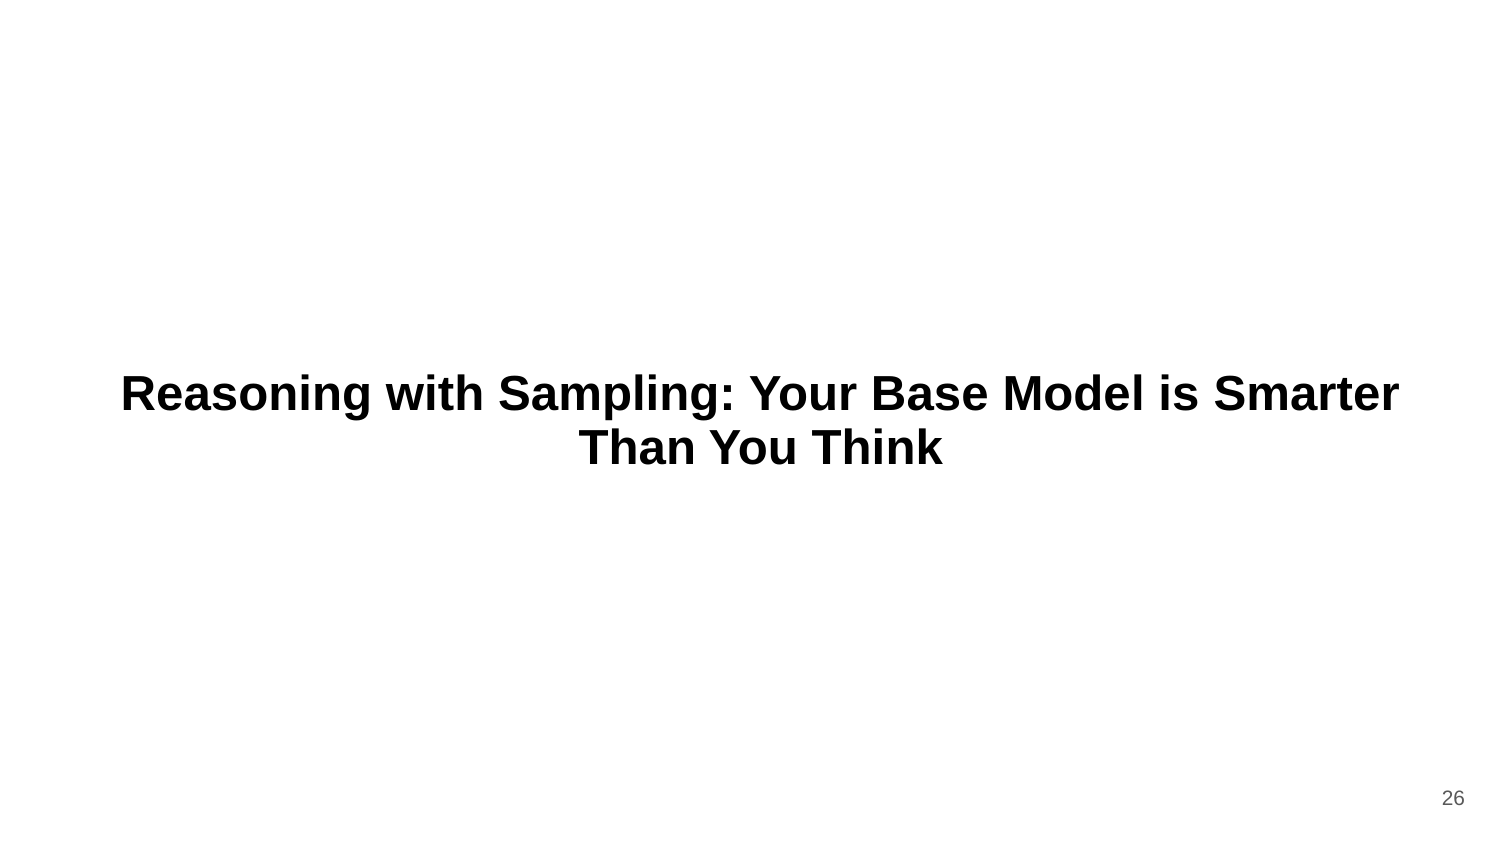

# Reasoning with Sampling: Your Base Model is Smarter Than You Think

26